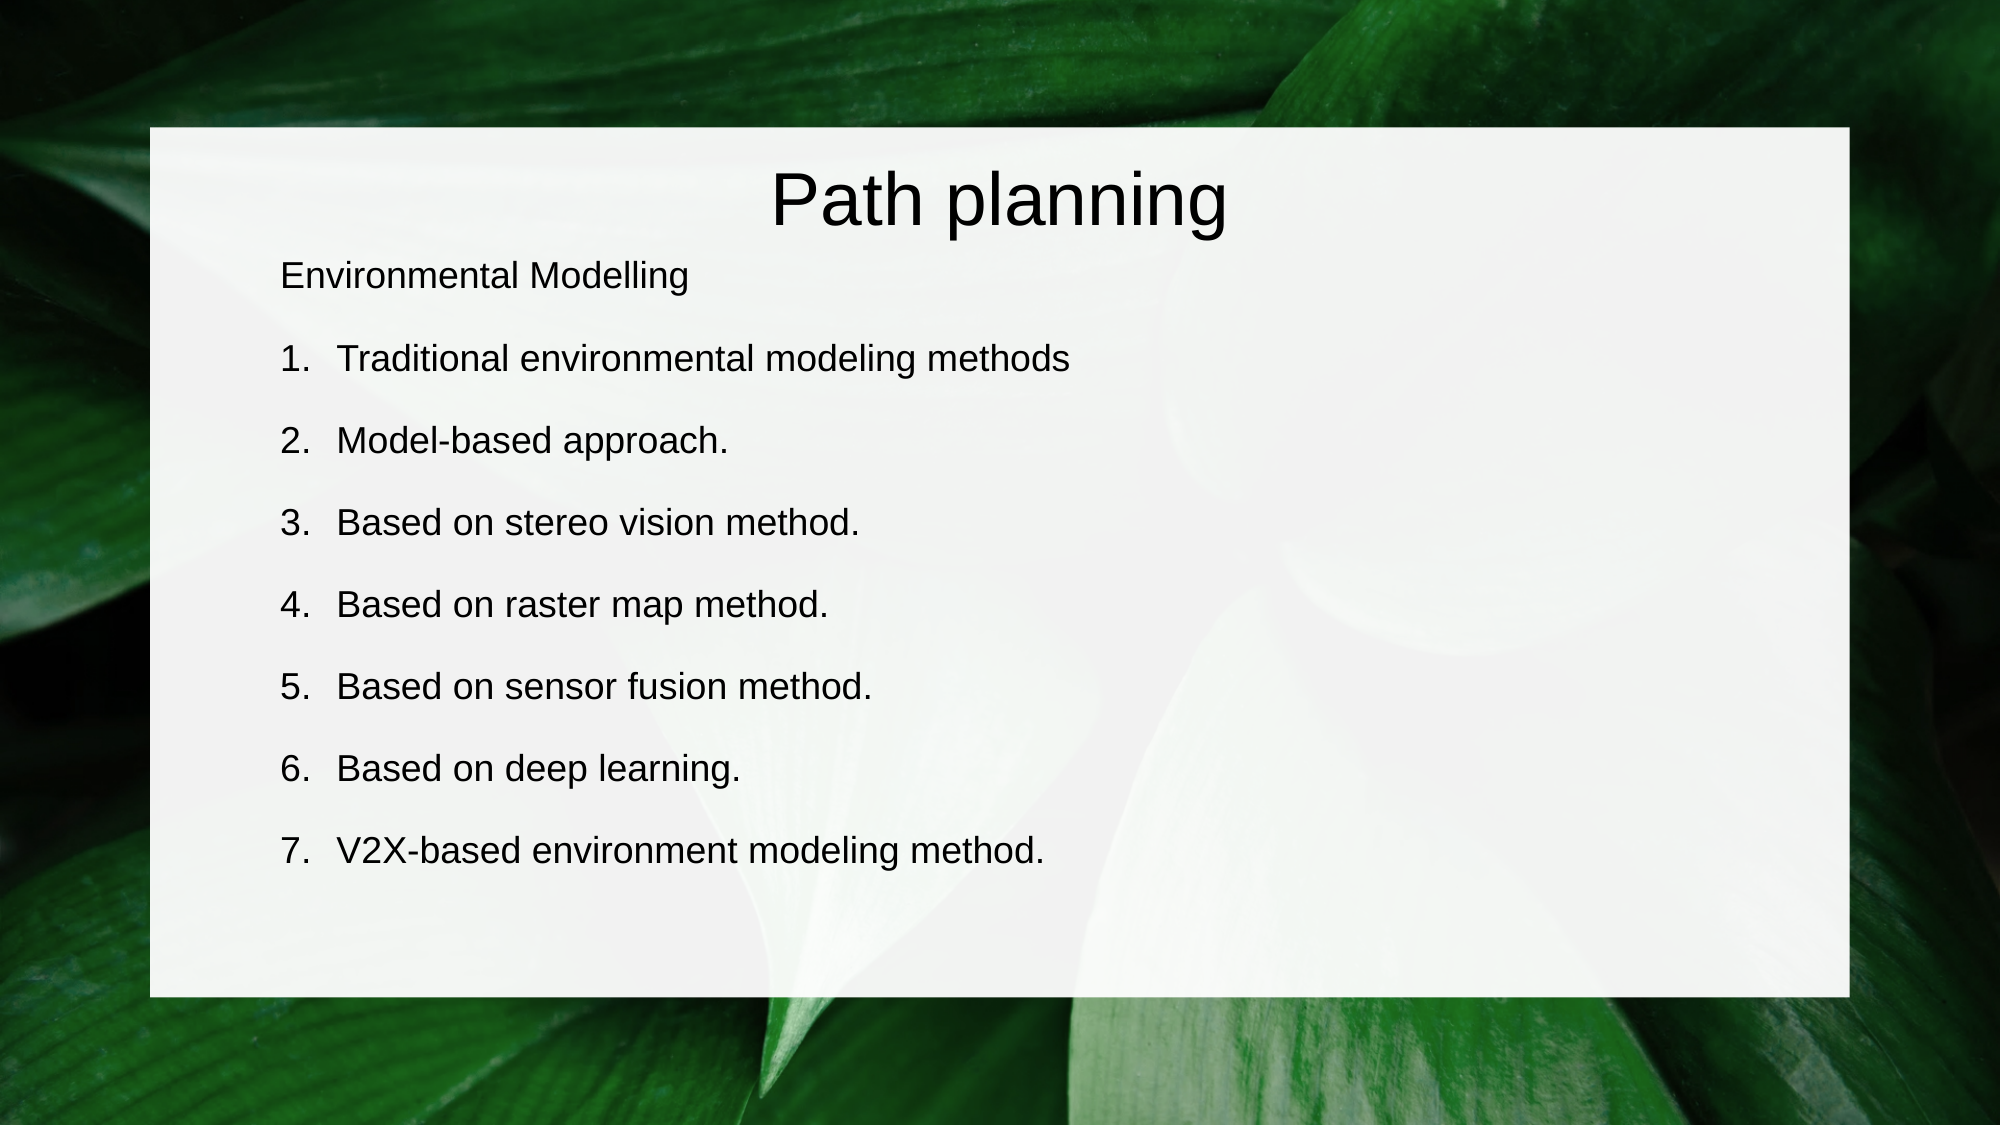

# Path planning
Environmental Modelling
Traditional environmental modeling methods
Model-based approach.
Based on stereo vision method.
Based on raster map method.
Based on sensor fusion method.
Based on deep learning.
V2X-based environment modeling method.